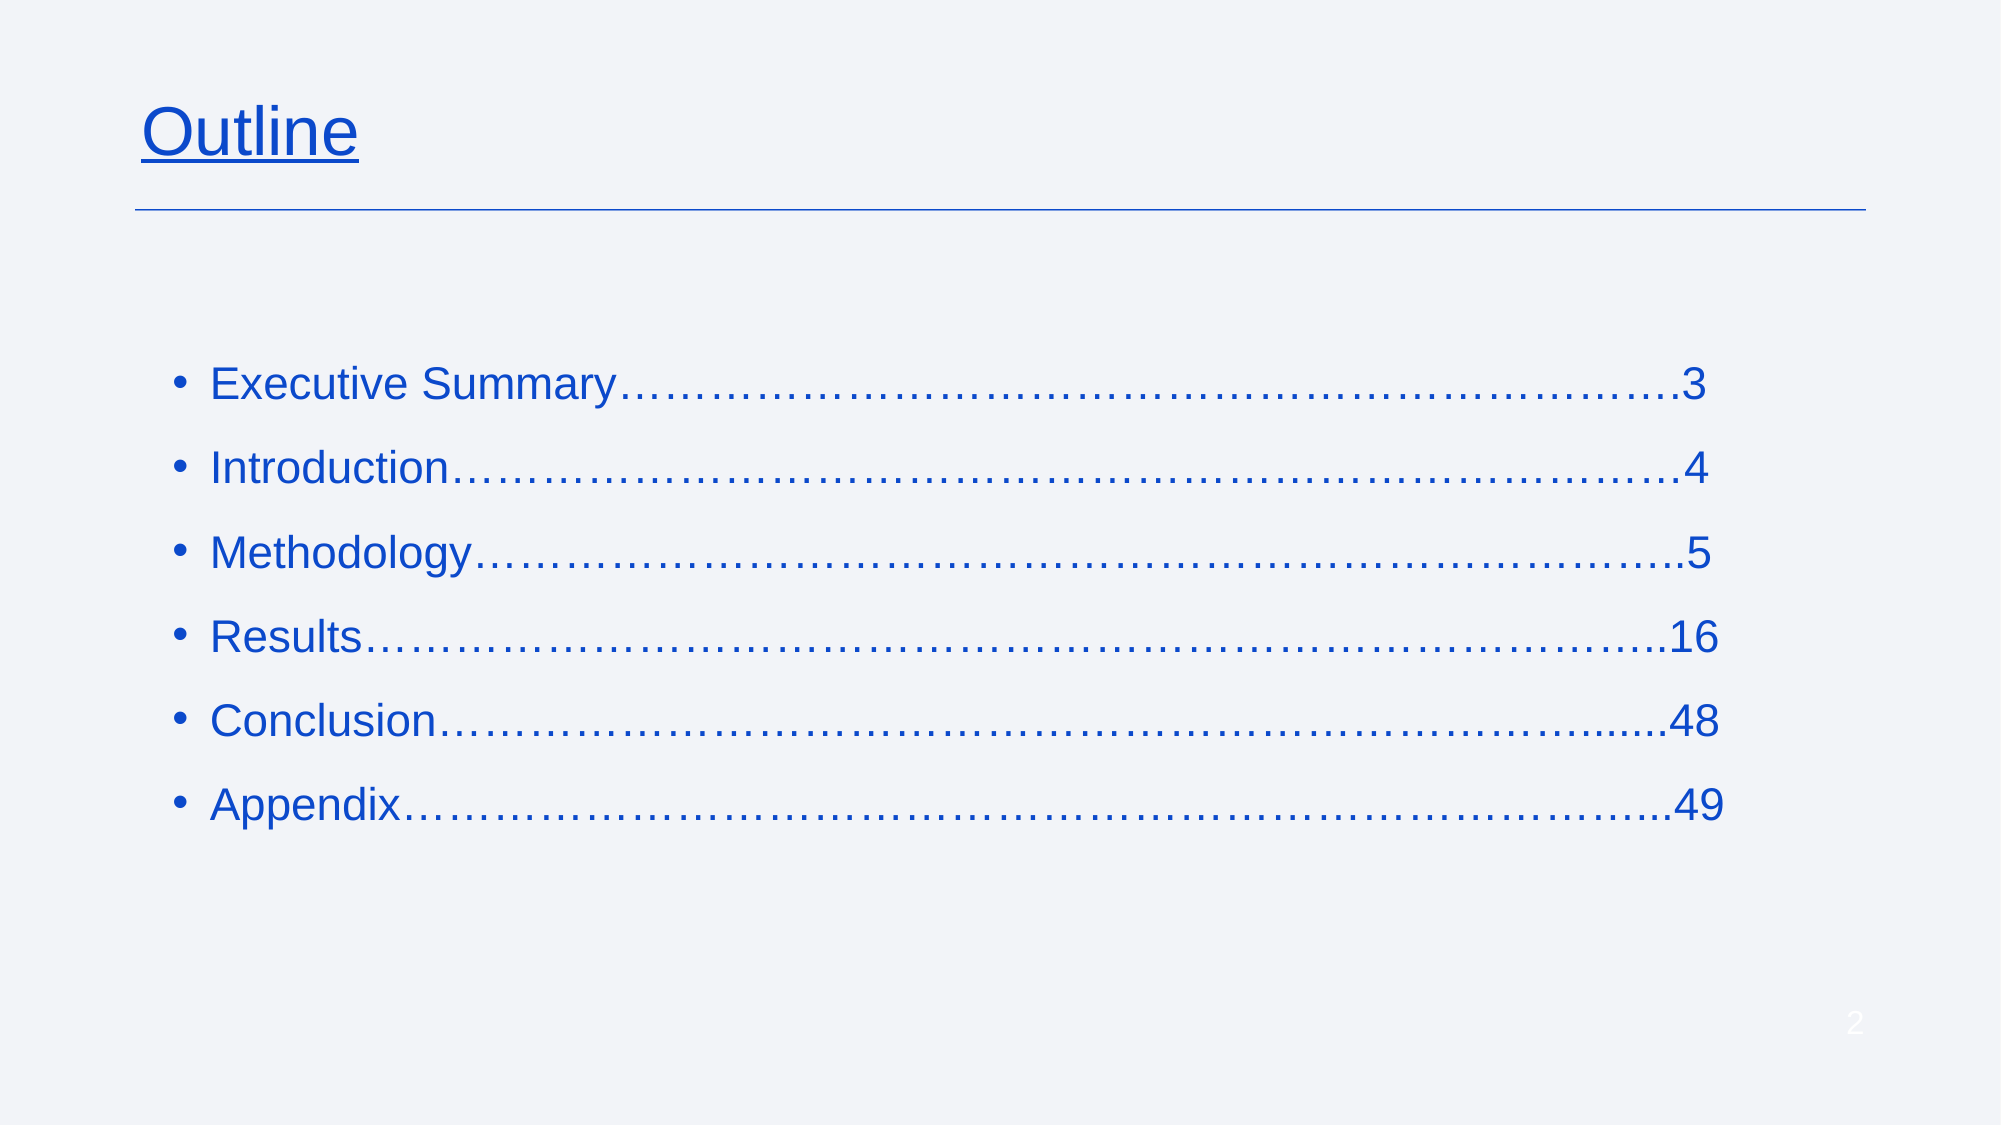

Outline
Executive Summary…………………………………………………………….3
Introduction………………………………………………………………………4
Methodology……………………………………………………………………..5
Results…………………………………………………………………………..16
Conclusion………………………………………………………………….......48
Appendix………………………………………………………………………...49
2